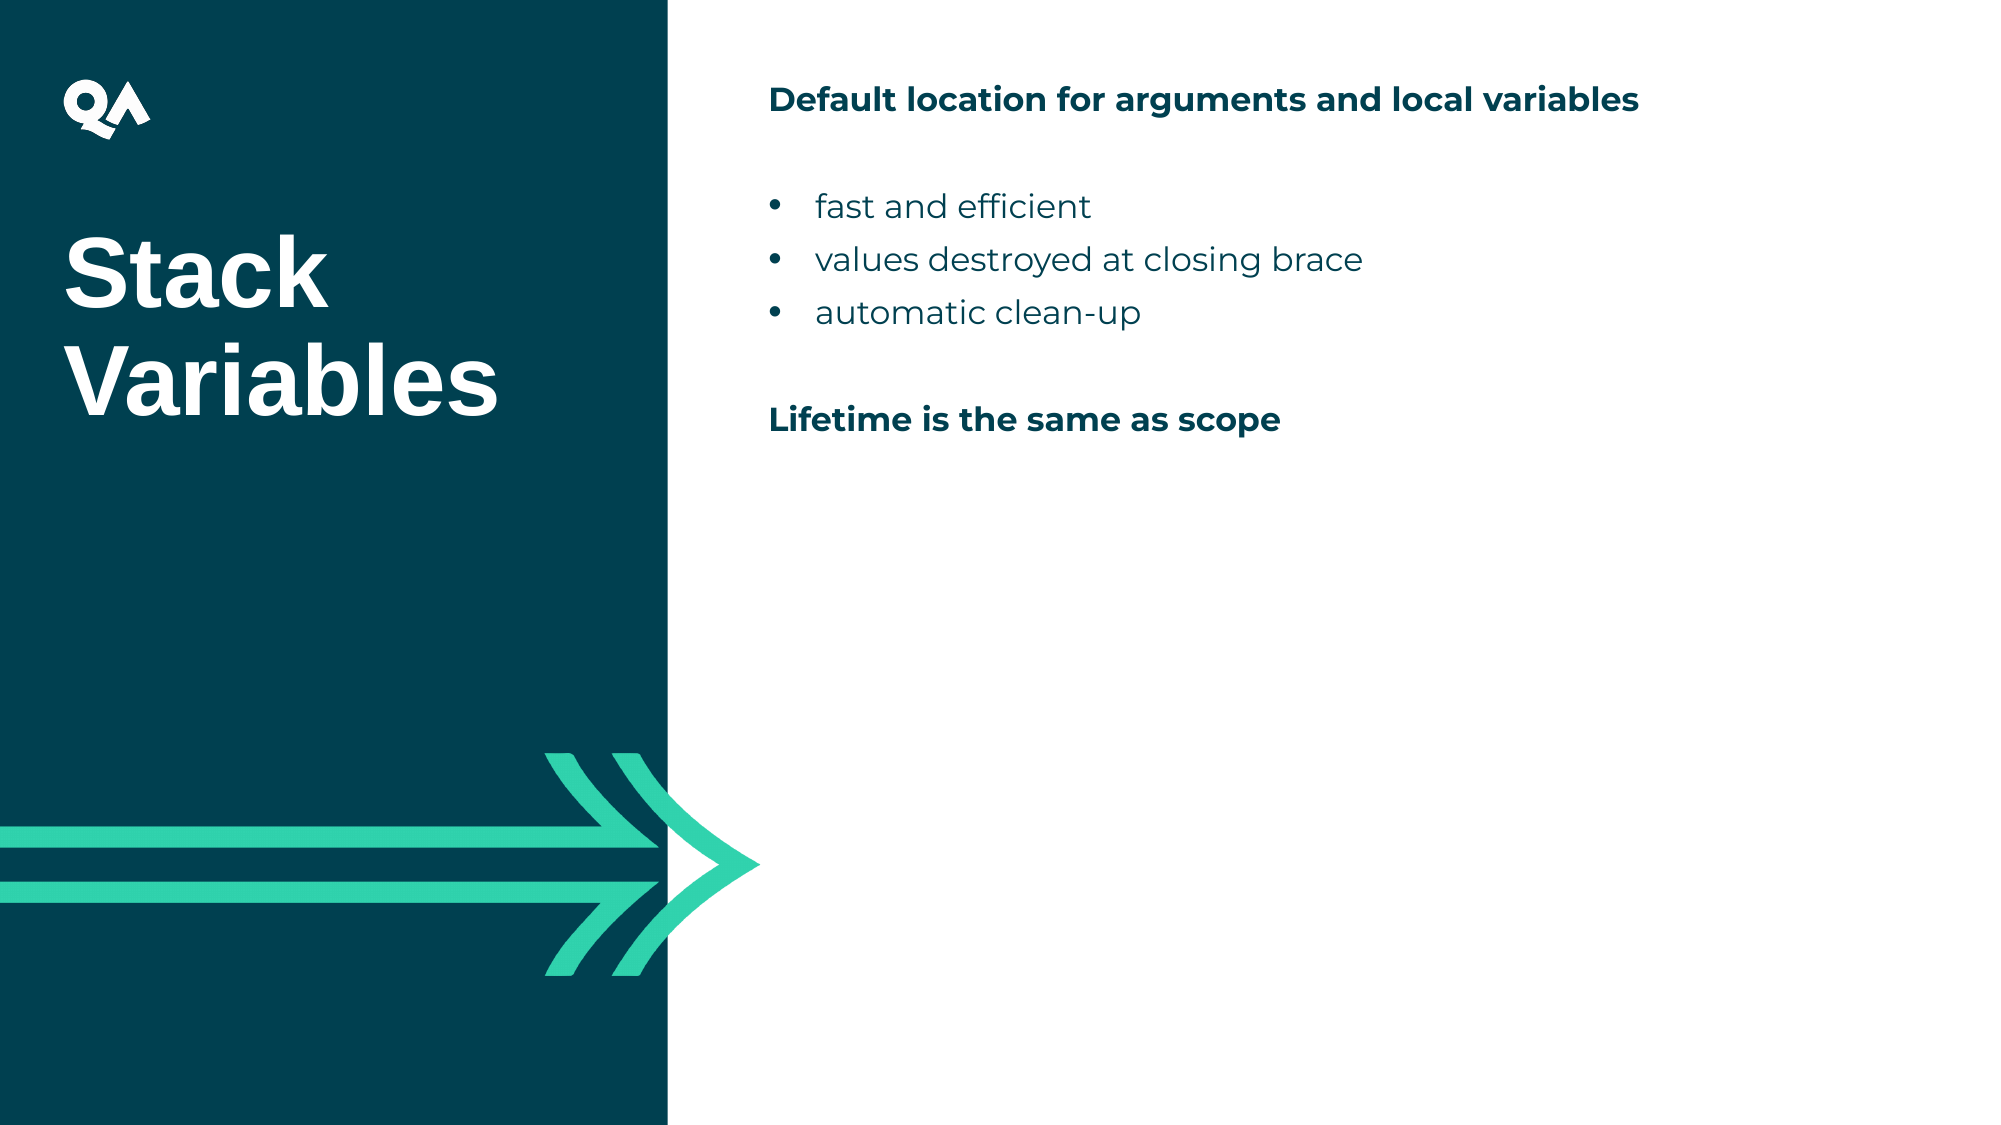

Default location for arguments and local variables

fast and efficient
values destroyed at closing brace
automatic clean-up

Lifetime is the same as scope
Stack Variables